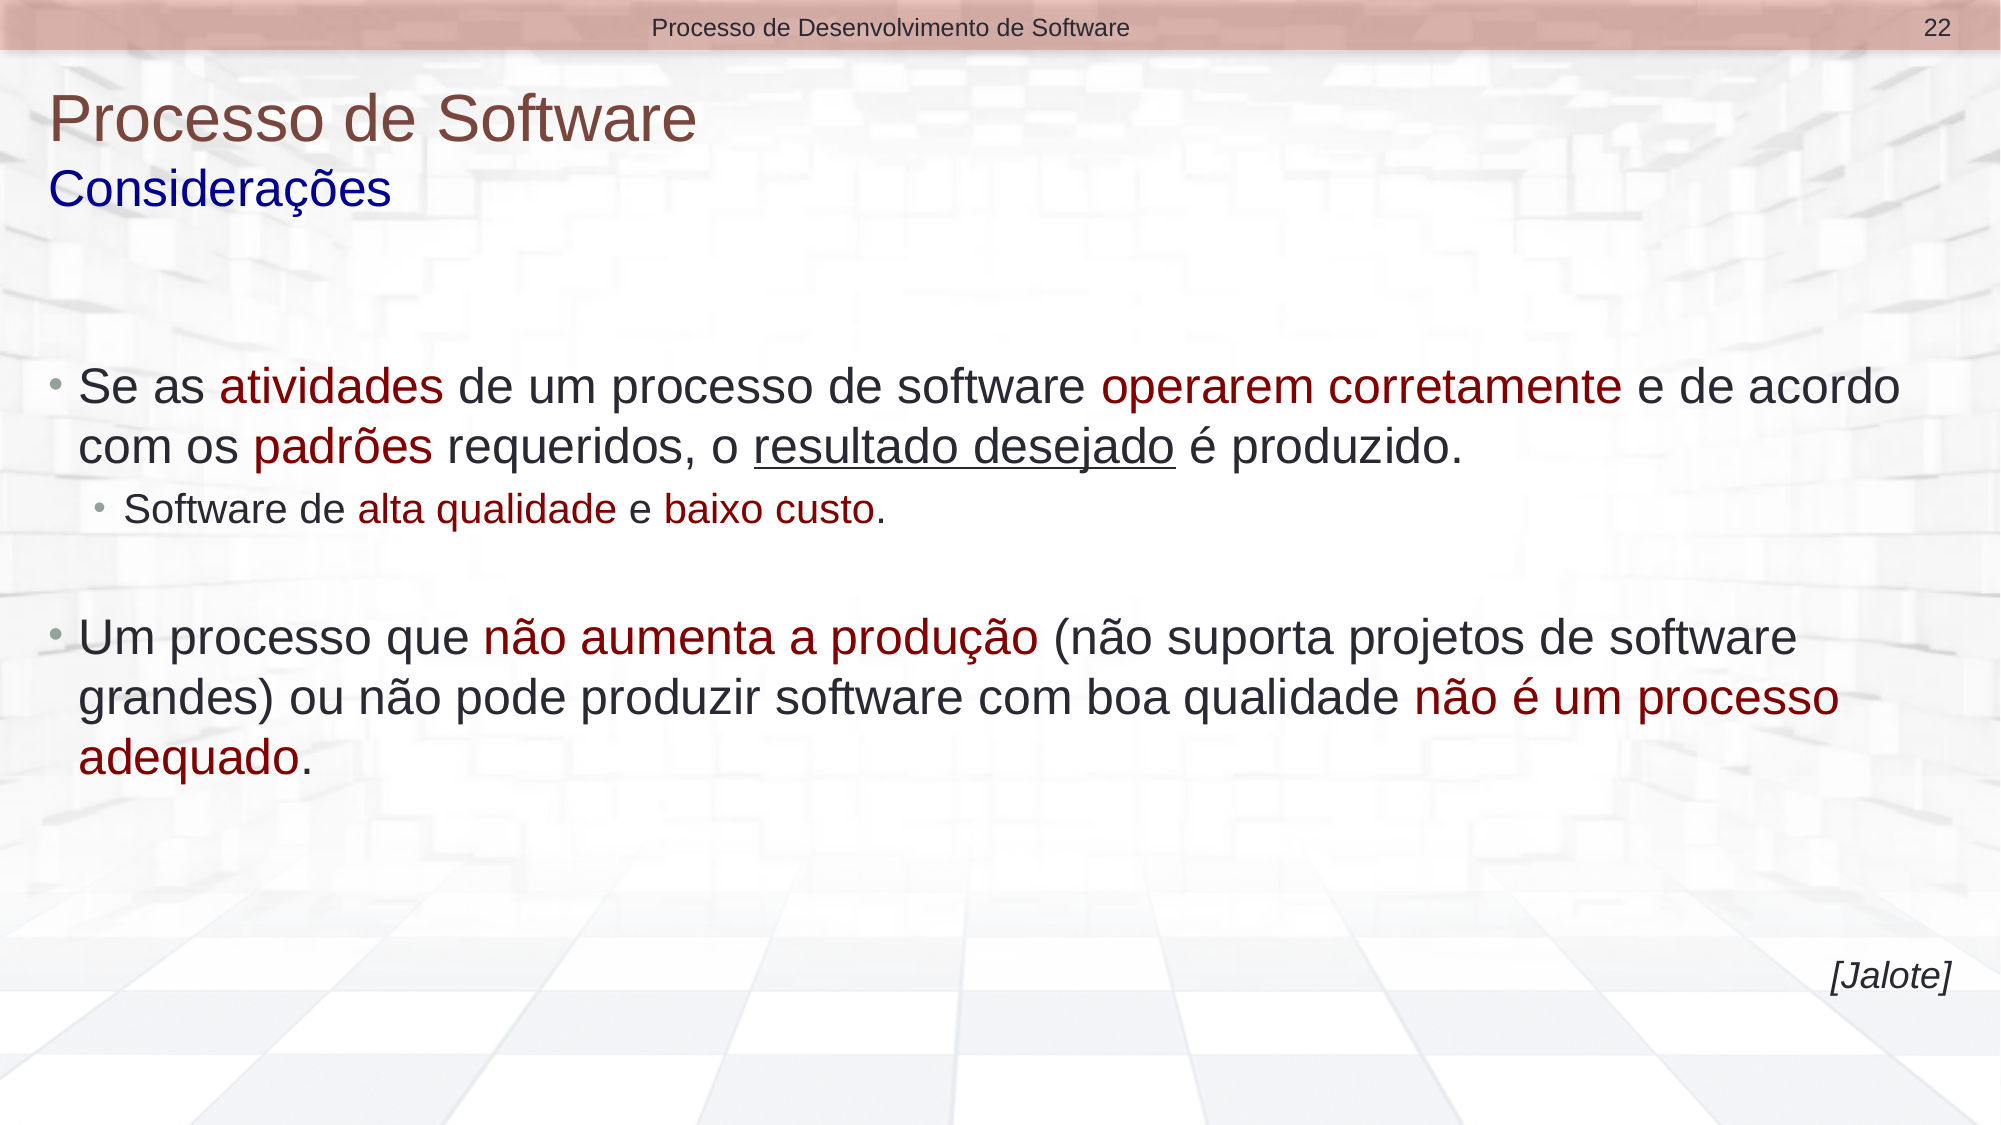

22
Processo de Desenvolvimento de Software
# Processo de Software Considerações
Se as atividades de um processo de software operarem corretamente e de acordo com os padrões requeridos, o resultado desejado é produzido.
Software de alta qualidade e baixo custo.

Um processo que não aumenta a produção (não suporta projetos de software grandes) ou não pode produzir software com boa qualidade não é um processo adequado.

[Jalote]